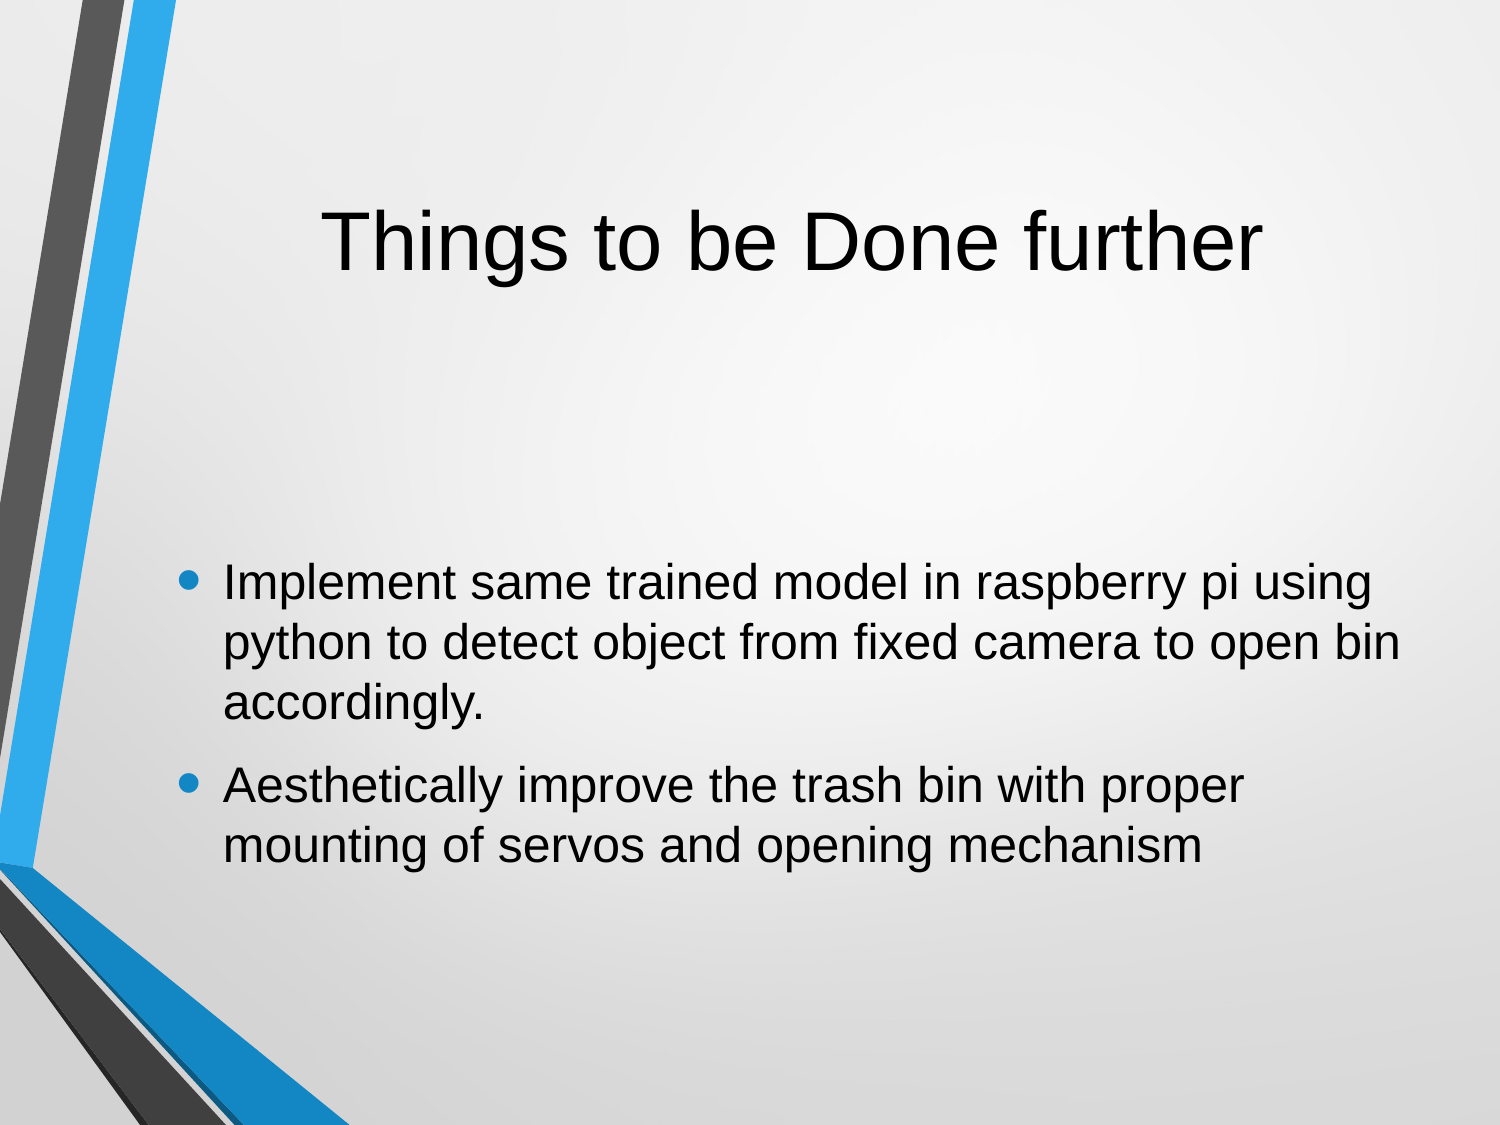

# Things to be Done further
Implement same trained model in raspberry pi using python to detect object from fixed camera to open bin accordingly.
Aesthetically improve the trash bin with proper mounting of servos and opening mechanism